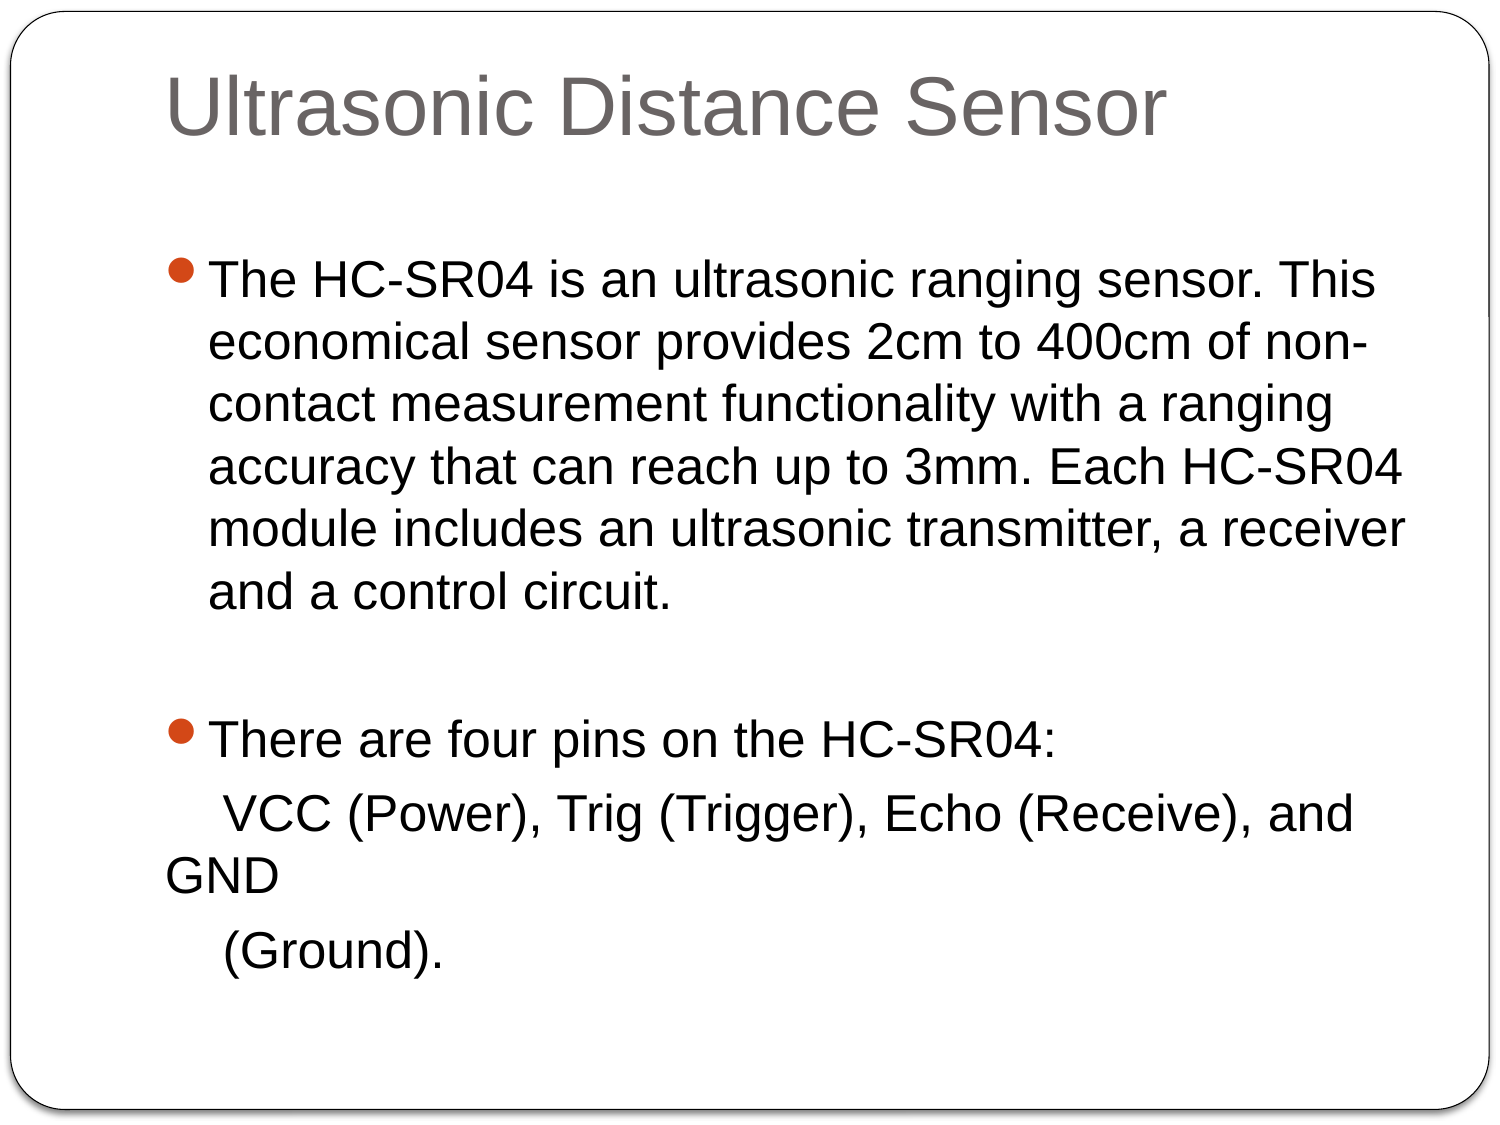

# Ultrasonic Distance Sensor
The HC-SR04 is an ultrasonic ranging sensor. This economical sensor provides 2cm to 400cm of non-contact measurement functionality with a ranging accuracy that can reach up to 3mm. Each HC-SR04 module includes an ultrasonic transmitter, a receiver and a control circuit.

There are four pins on the HC-SR04:
    VCC (Power), Trig (Trigger), Echo (Receive), and GND
    (Ground).